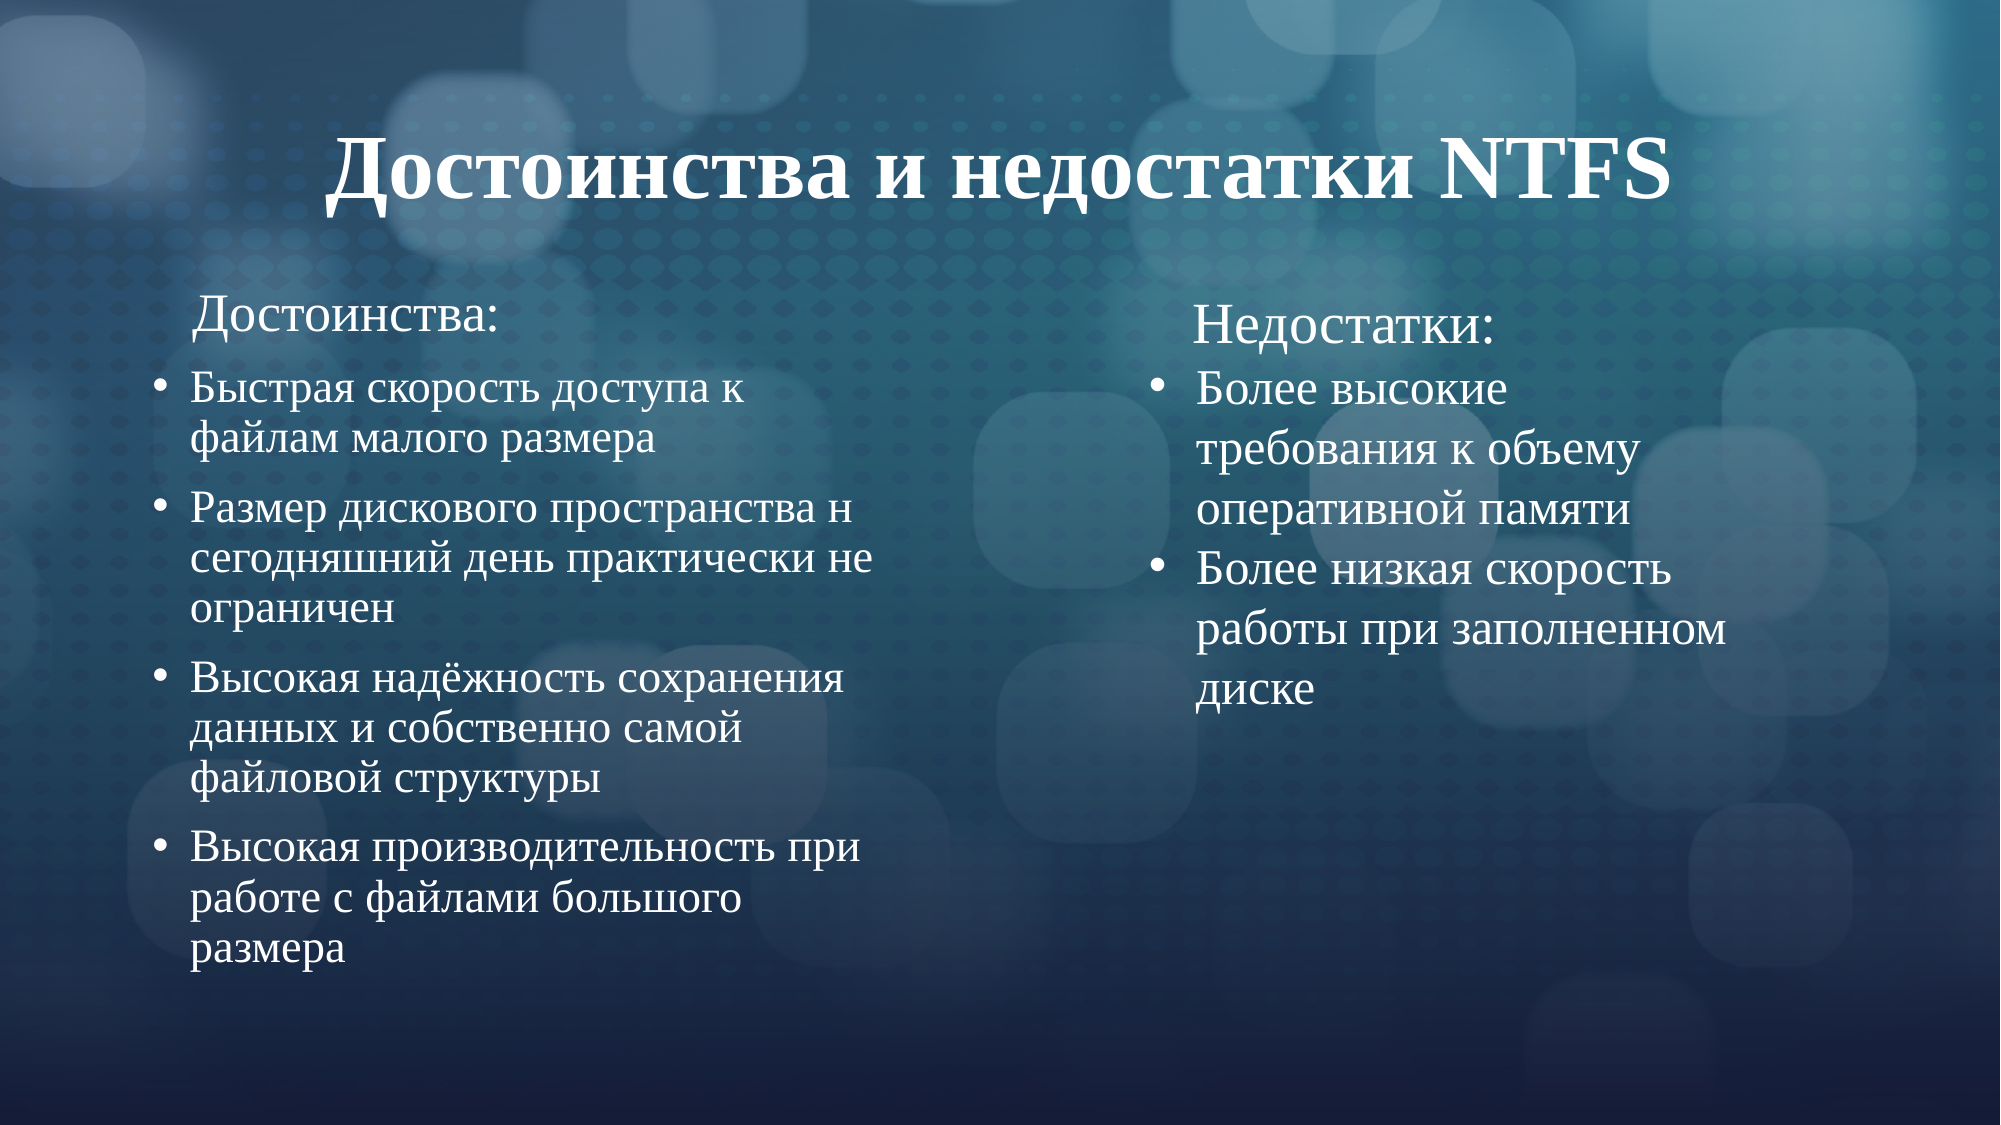

# Достоинства и недостатки NTFS
   Достоинства:
Быстрая скорость доступа к файлам малого размера
Размер дискового пространства н сегодняшний день практически не ограничен
Высокая надёжность сохранения данных и собственно самой файловой структуры
Высокая производительность при работе с файлами большого размера
   Недостатки:
Более высокие требования к объему оперативной памяти
Более низкая скорость работы при заполненном диске